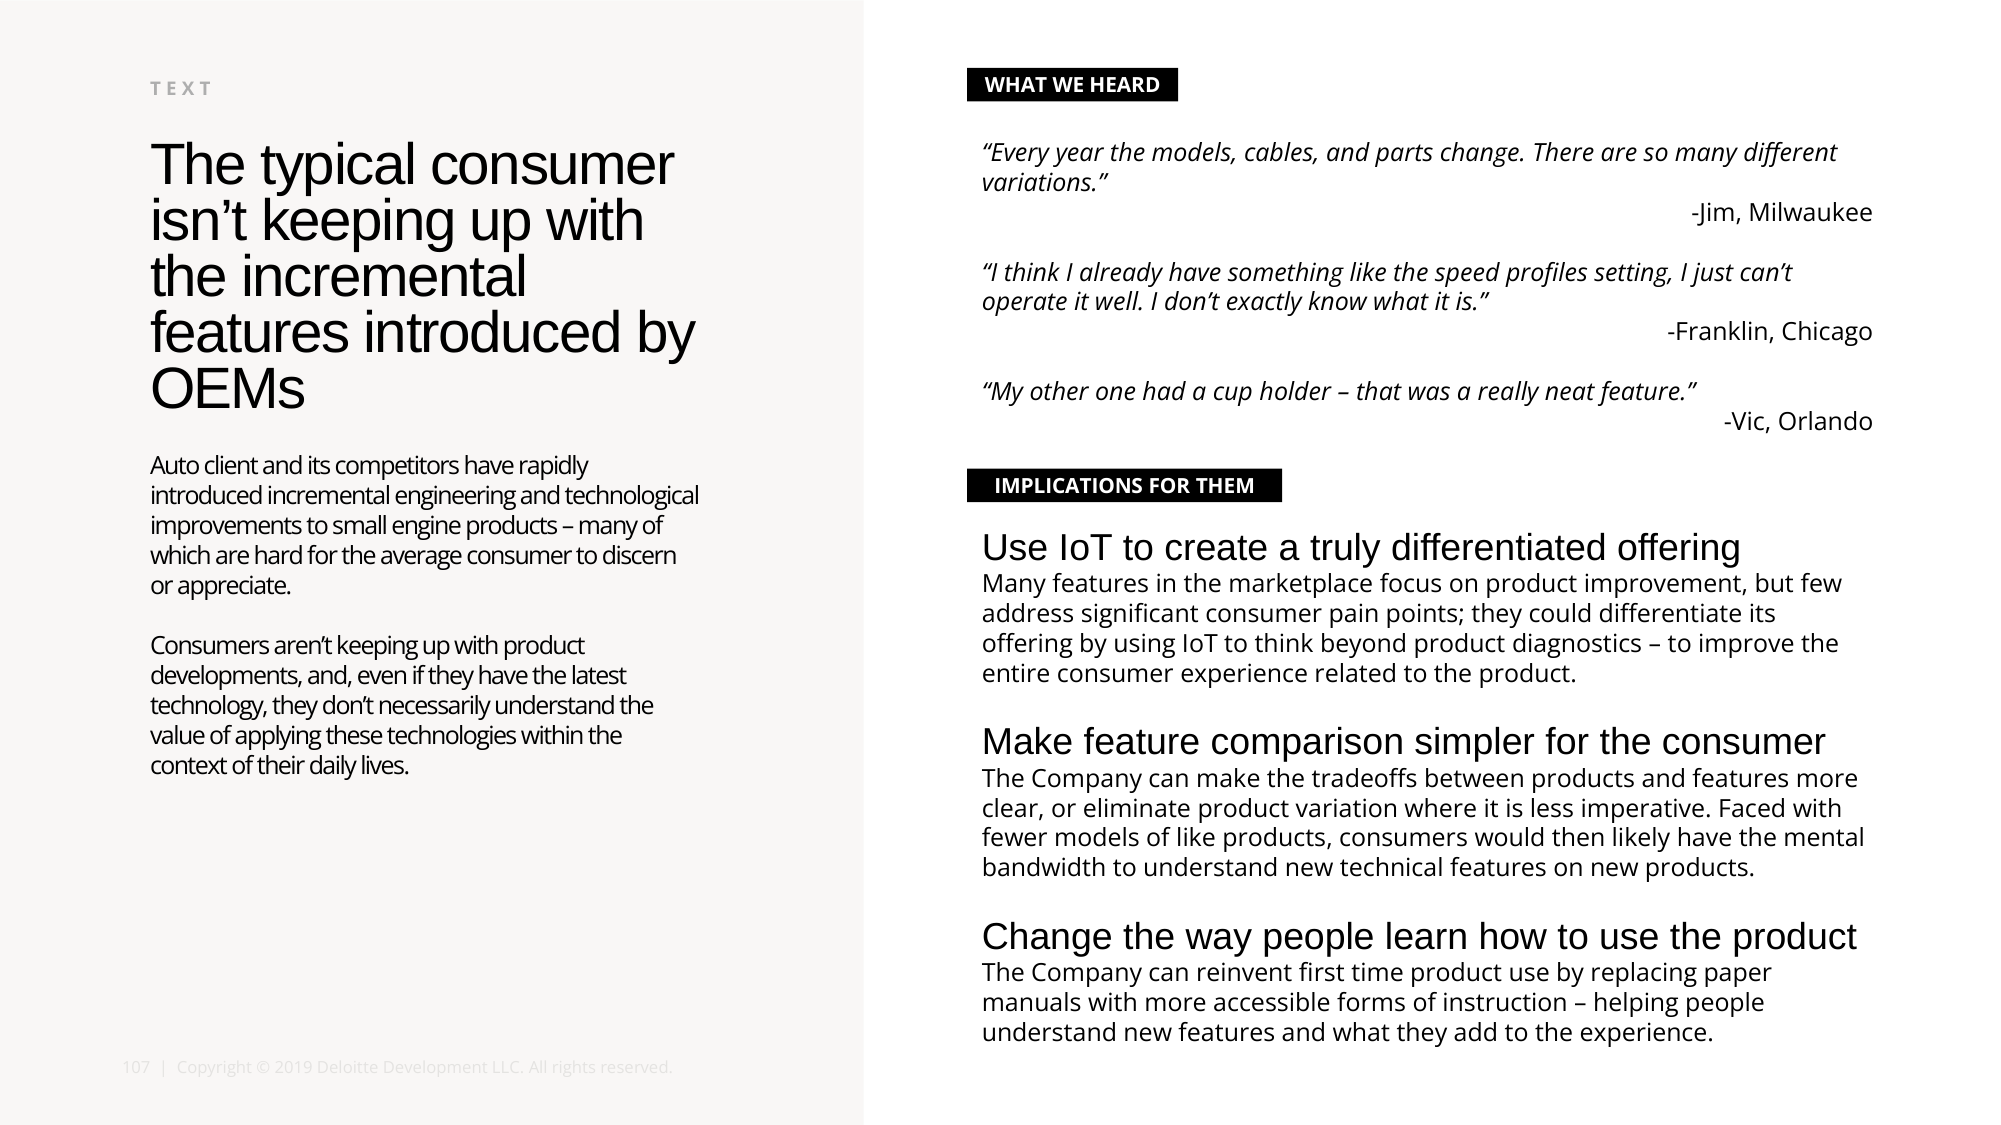

WHAT WE HEARD
text
“Every year the models, cables, and parts change. There are so many different variations.”
-Jim, Milwaukee

“I think I already have something like the speed profiles setting, I just can’t operate it well. I don’t exactly know what it is.”
-Franklin, Chicago

“My other one had a cup holder – that was a really neat feature.”
-Vic, Orlando
# The typical consumer isn’t keeping up with the incremental features introduced by OEMs
Auto client and its competitors have rapidly introduced incremental engineering and technological improvements to small engine products – many of which are hard for the average consumer to discern or appreciate.

Consumers aren’t keeping up with product developments, and, even if they have the latest technology, they don’t necessarily understand the value of applying these technologies within the context of their daily lives.

IMPLICATIONS FOR THEM
Use IoT to create a truly differentiated offering
Many features in the marketplace focus on product improvement, but few address significant consumer pain points; they could differentiate its offering by using IoT to think beyond product diagnostics – to improve the entire consumer experience related to the product.

Make feature comparison simpler for the consumer
The Company can make the tradeoffs between products and features more clear, or eliminate product variation where it is less imperative. Faced with fewer models of like products, consumers would then likely have the mental bandwidth to understand new technical features on new products.

Change the way people learn how to use the product
The Company can reinvent first time product use by replacing paper manuals with more accessible forms of instruction – helping people understand new features and what they add to the experience.